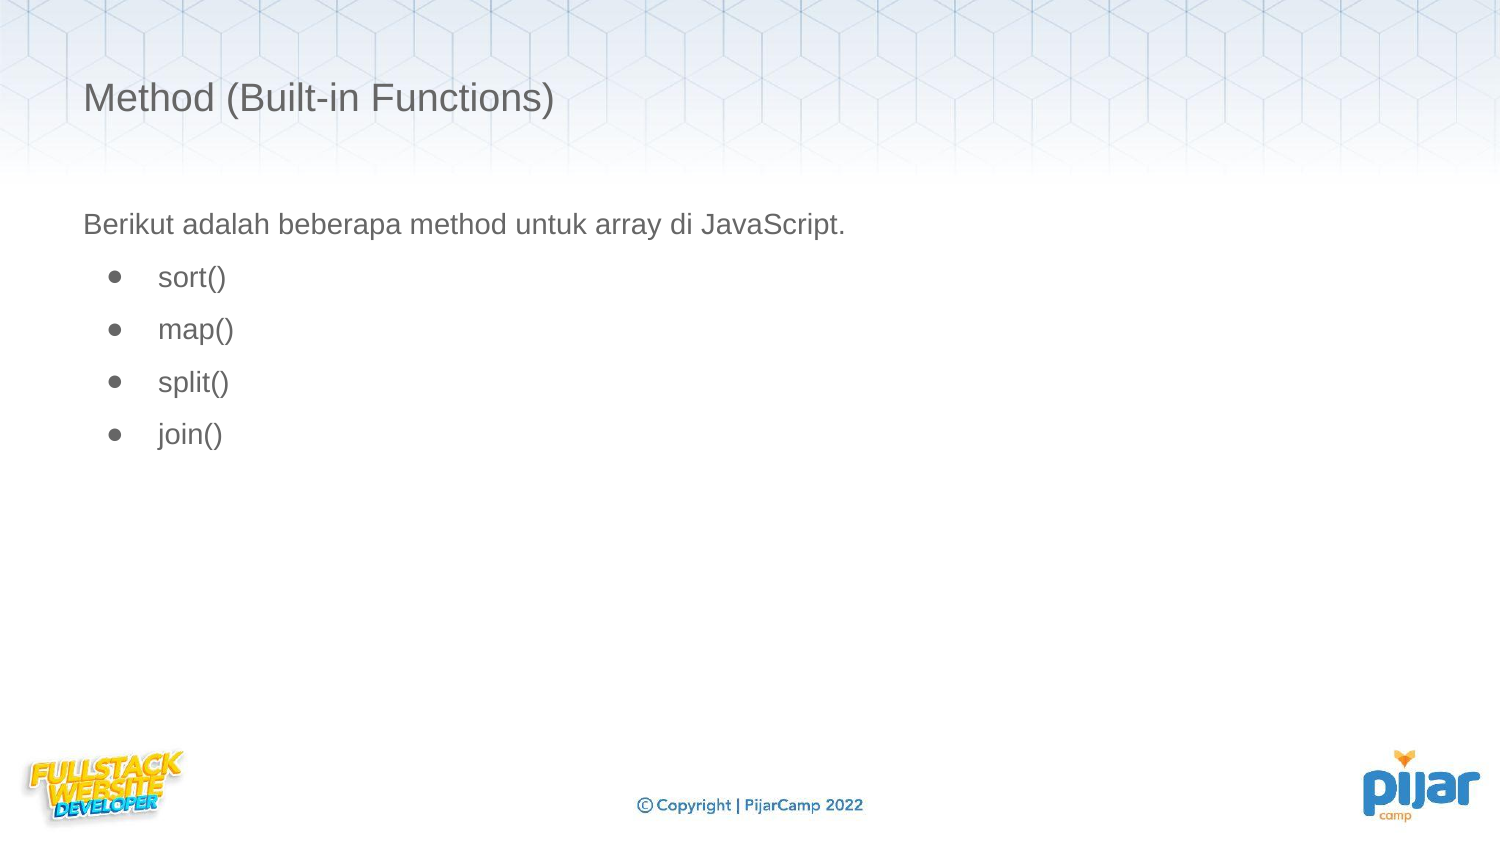

Method (Built-in Functions)
Berikut adalah beberapa method untuk array di JavaScript.
sort()
map()
split()
join()